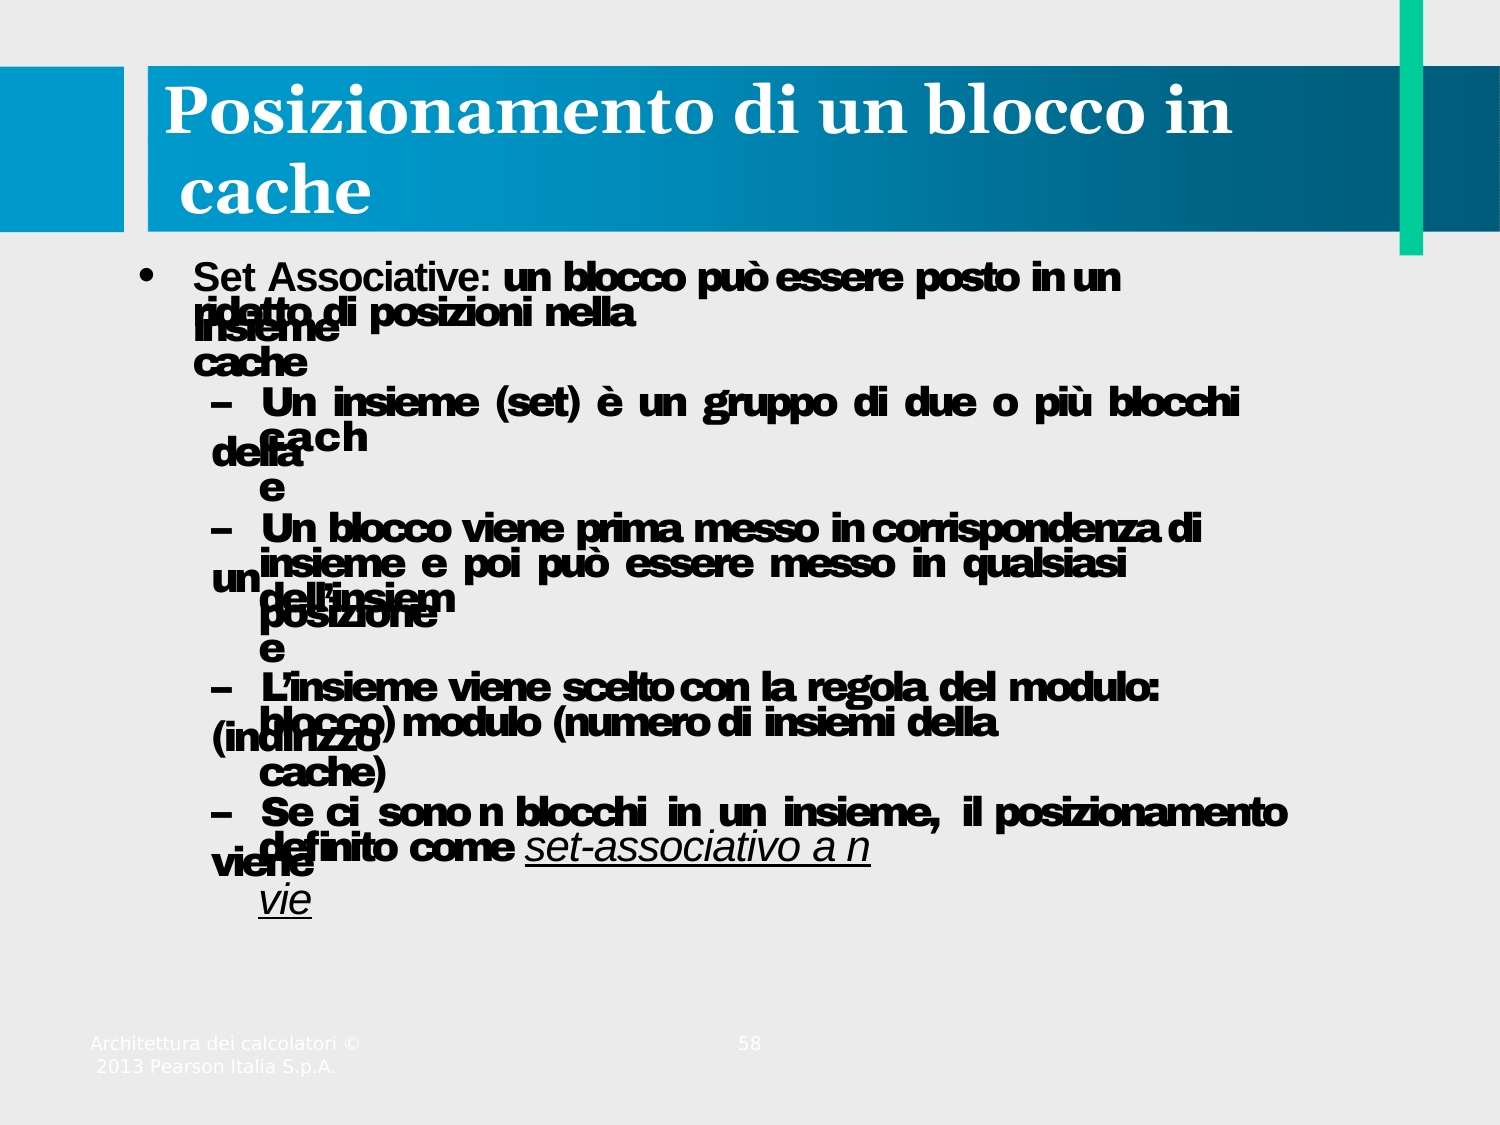

# Posizionamento di un blocco in  cache

Set Associative: un blocco può essere posto in un insieme
ridotto di posizioni nella cache
–	Un insieme (set) è un gruppo di due o più blocchi della
cache
–	Un blocco viene prima messo in corrispondenza di un
insieme e poi può essere messo in qualsiasi posizione
dell’insieme
–	L’insieme viene scelto con la regola del modulo: (indirizzo
blocco) modulo (numero di insiemi della cache)
–	Se ci  sono n blocchi  in un insieme,	il posizionamento viene
definito come set-associativo a n vie
Architettura dei calcolatori ©  2013 Pearson Italia S.p.A.
58